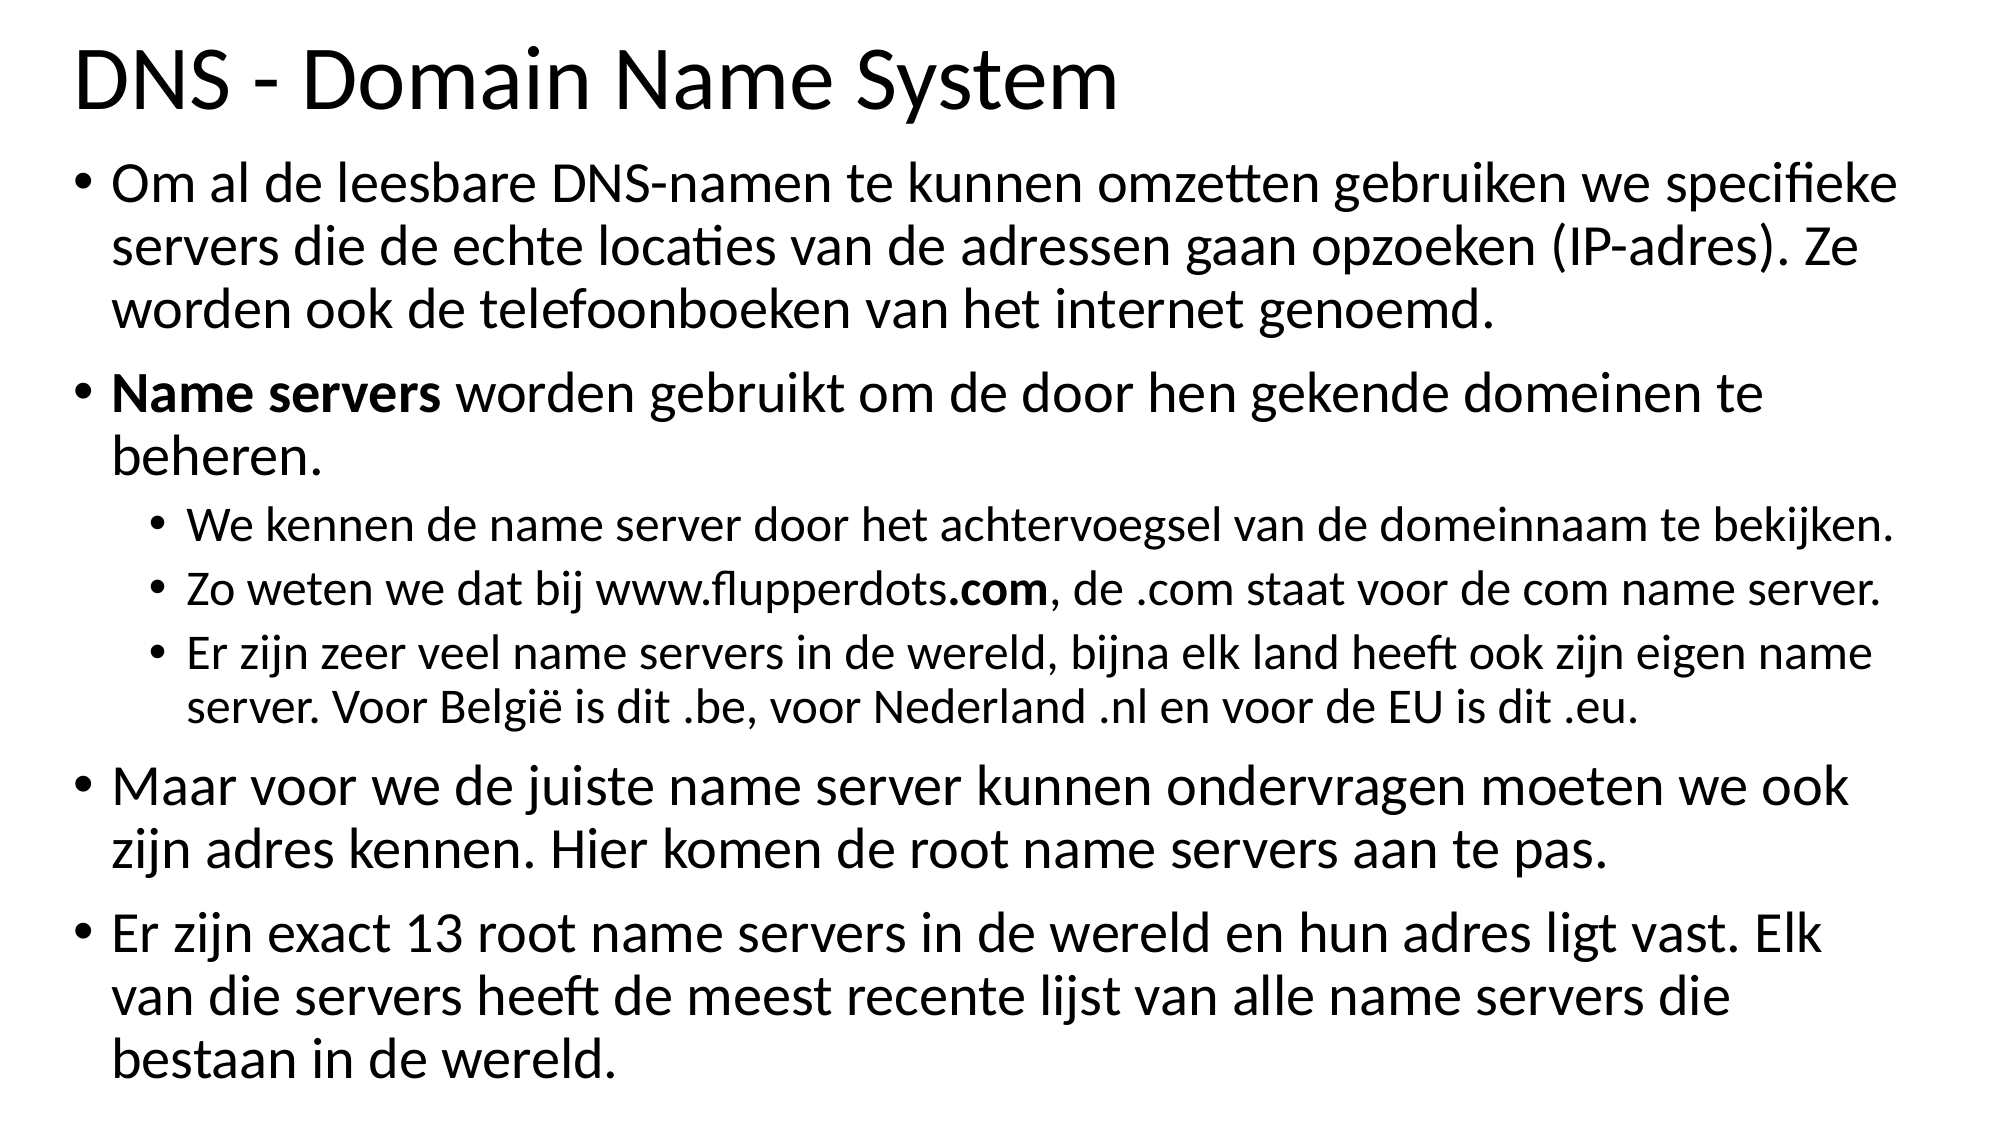

# DNS - Domain Name System
Om al de leesbare DNS-namen te kunnen omzetten gebruiken we specifieke servers die de echte locaties van de adressen gaan opzoeken (IP-adres). Ze worden ook de telefoonboeken van het internet genoemd.
Name servers worden gebruikt om de door hen gekende domeinen te beheren.
We kennen de name server door het achtervoegsel van de domeinnaam te bekijken.
Zo weten we dat bij www.flupperdots.com, de .com staat voor de com name server.
Er zijn zeer veel name servers in de wereld, bijna elk land heeft ook zijn eigen name server. Voor België is dit .be, voor Nederland .nl en voor de EU is dit .eu.
Maar voor we de juiste name server kunnen ondervragen moeten we ook zijn adres kennen. Hier komen de root name servers aan te pas.
Er zijn exact 13 root name servers in de wereld en hun adres ligt vast. Elk van die servers heeft de meest recente lijst van alle name servers die bestaan in de wereld.